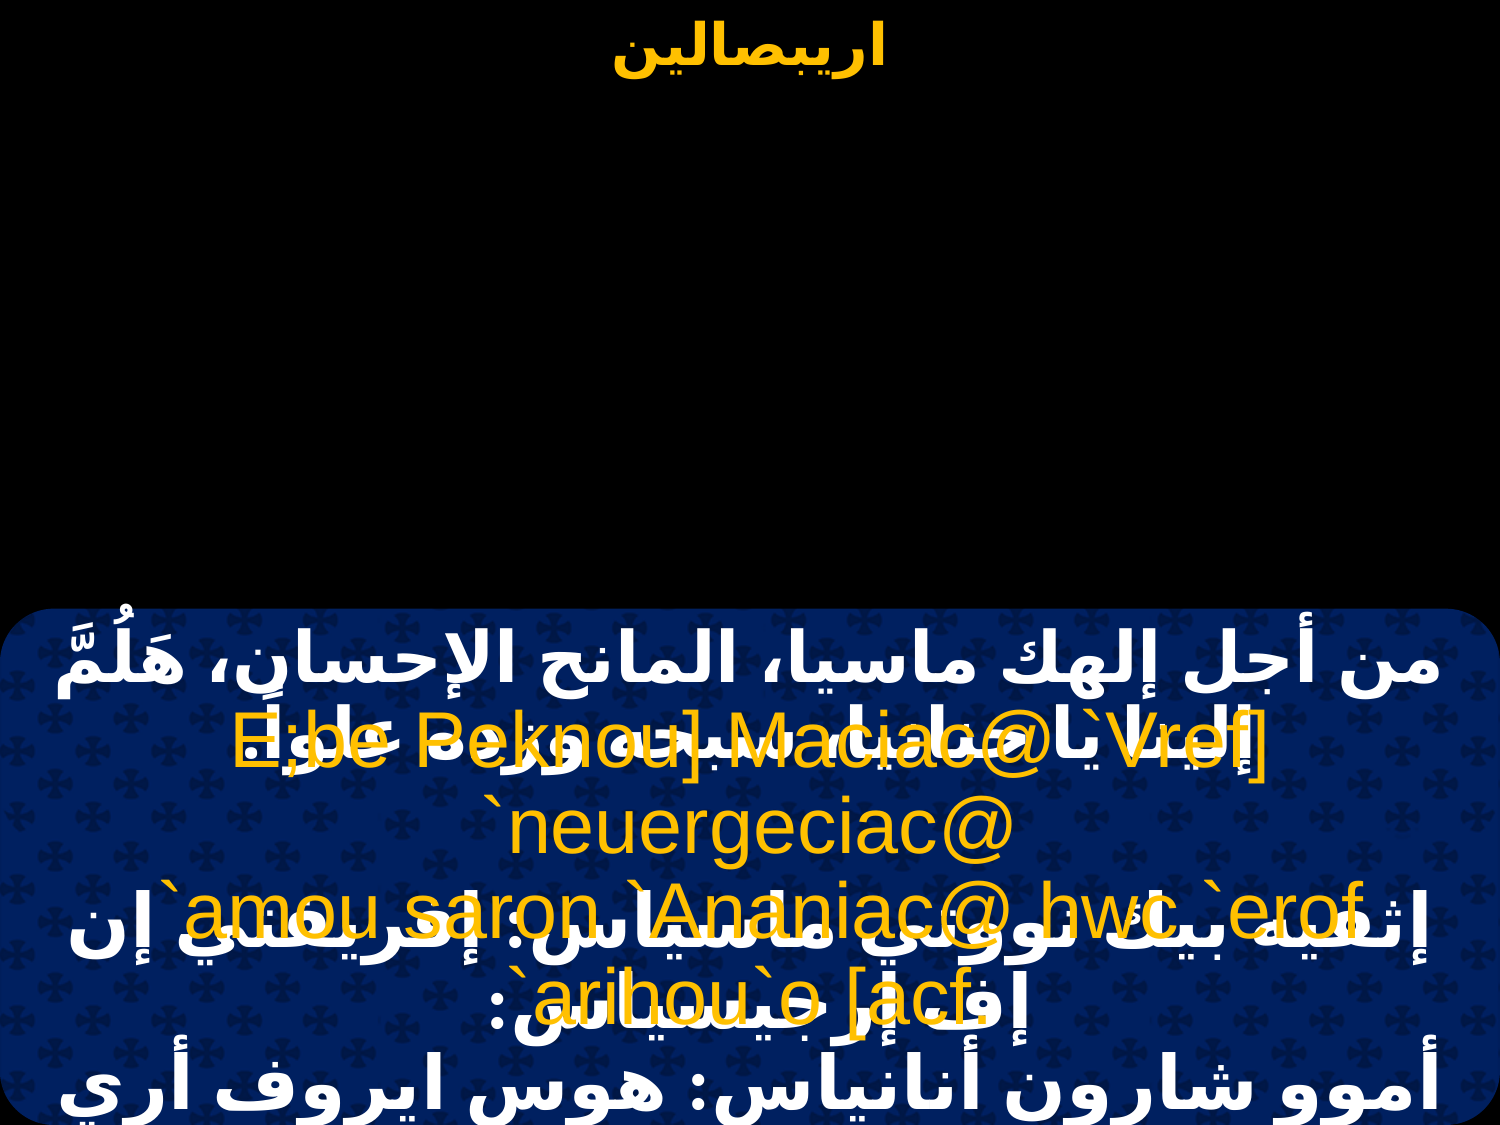

#
من أجل إلهك ماسيا، المانح الإحسان، هَلُمَّ إلينا يا حنانيا، سبحه وزده علواً.

E;be Peknou] Maciac@ `Vref] `neuergeciac@
 `amou saron `Ananiac@ hwc `erof `arihou`o [acf.
إثفيه بيك نووتي ماسياس: إفريفتي إن إف إرجيسياس:
أموو شارون أنانياس: هوس ايروف أري هوؤو تشاسف.